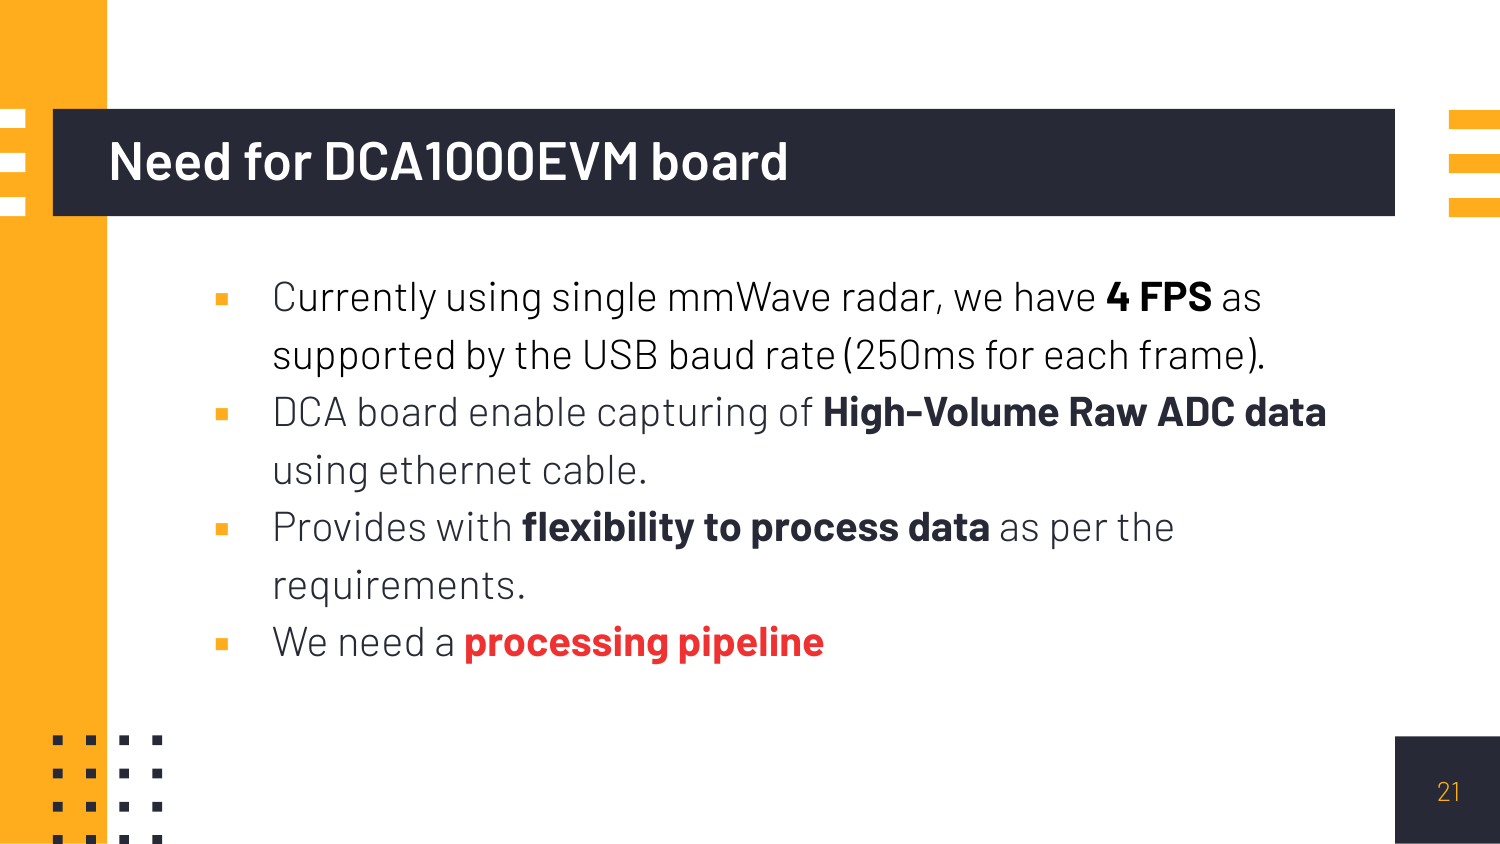

# Need for DCA1000EVM board
Currently using single mmWave radar, we have 4 FPS as supported by the USB baud rate (250ms for each frame).
DCA board enable capturing of High-Volume Raw ADC data using ethernet cable.
Provides with flexibility to process data as per the requirements.
We need a processing pipeline
21